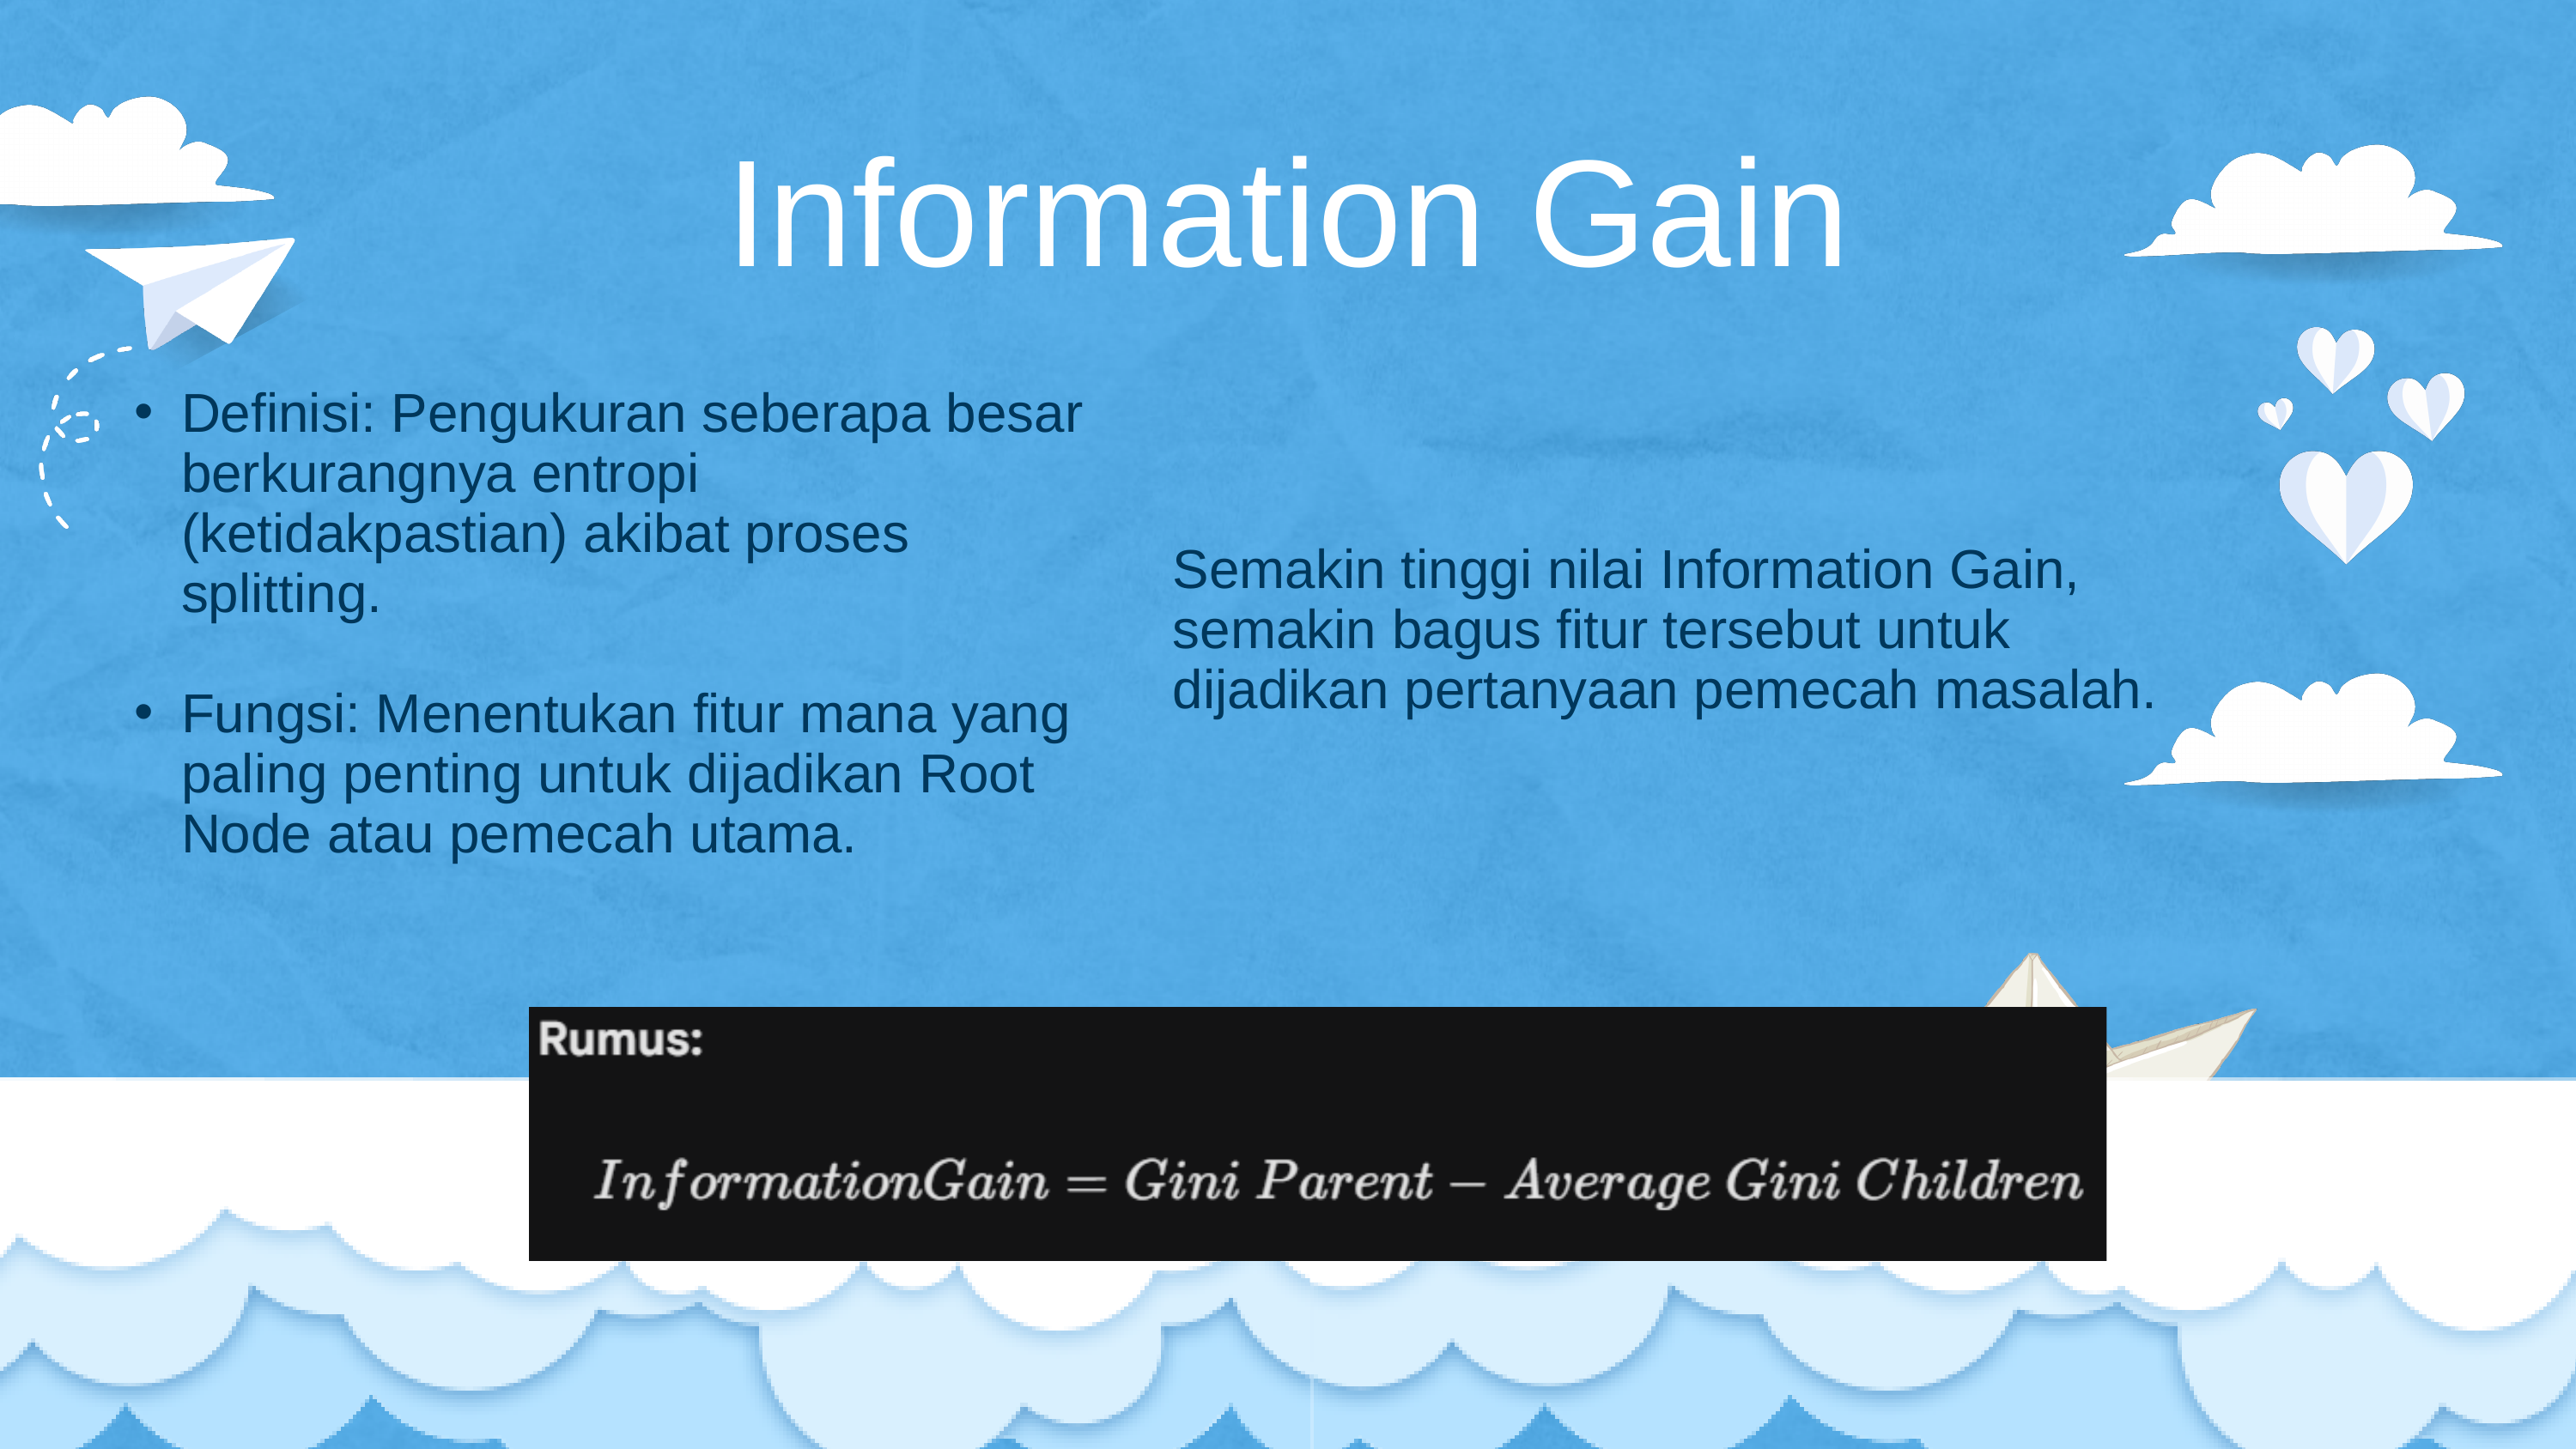

Information Gain

Definisi: Pengukuran seberapa besar berkurangnya entropi (ketidakpastian) akibat proses splitting.

Fungsi: Menentukan fitur mana yang paling penting untuk dijadikan Root Node atau pemecah utama.

Semakin tinggi nilai Information Gain, semakin bagus fitur tersebut untuk dijadikan pertanyaan pemecah masalah.